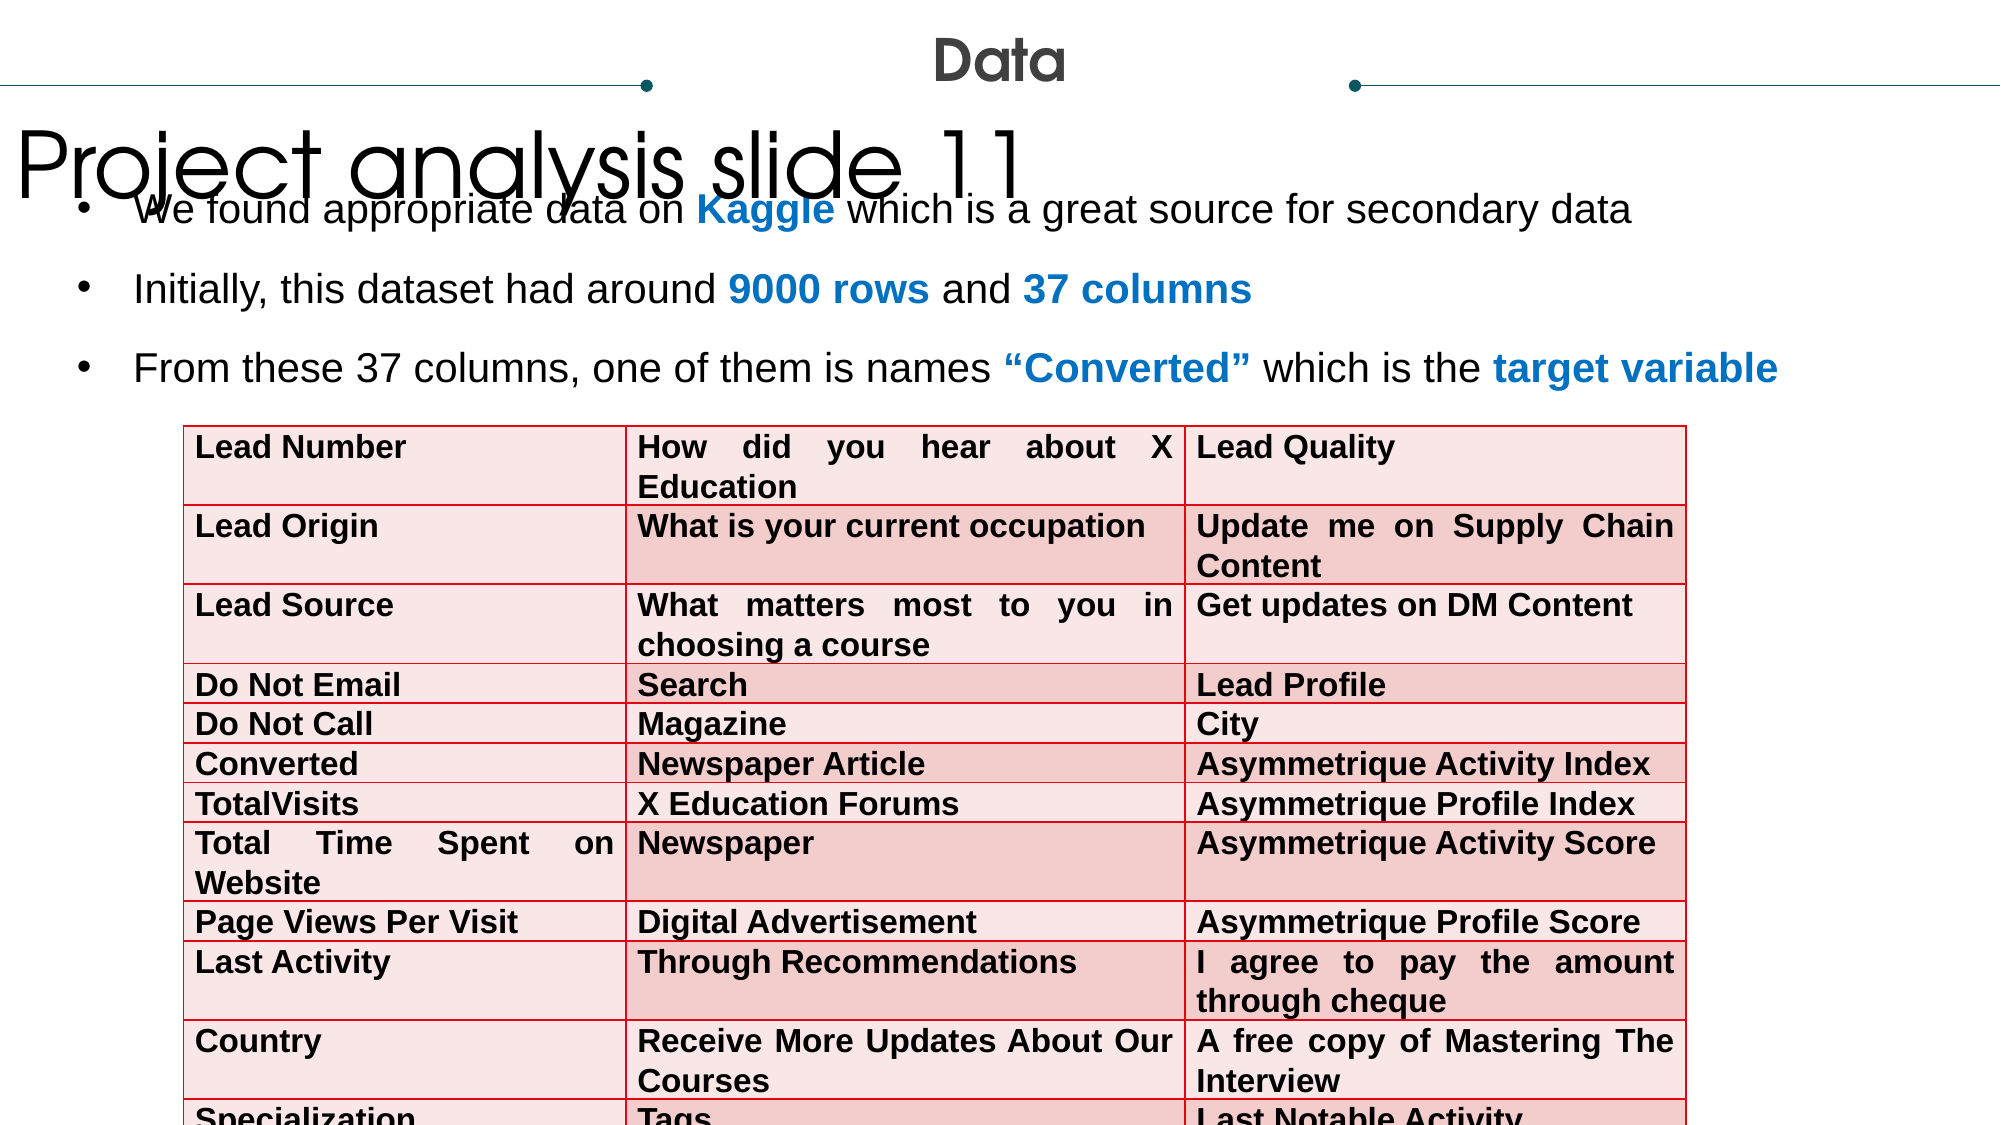

Data
Project analysis slide 11
We found appropriate data on Kaggle which is a great source for secondary data

Initially, this dataset had around 9000 rows and 37 columns

From these 37 columns, one of them is names “Converted” which is the target variable
| Lead Number | How did you hear about X Education | Lead Quality |
| --- | --- | --- |
| Lead Origin | What is your current occupation | Update me on Supply Chain Content |
| Lead Source | What matters most to you in choosing a course | Get updates on DM Content |
| Do Not Email | Search | Lead Profile |
| Do Not Call | Magazine | City |
| Converted | Newspaper Article | Asymmetrique Activity Index |
| TotalVisits | X Education Forums | Asymmetrique Profile Index |
| Total Time Spent on Website | Newspaper | Asymmetrique Activity Score |
| Page Views Per Visit | Digital Advertisement | Asymmetrique Profile Score |
| Last Activity | Through Recommendations | I agree to pay the amount through cheque |
| Country | Receive More Updates About Our Courses | A free copy of Mastering The Interview |
| Specialization | Tags | Last Notable Activity |